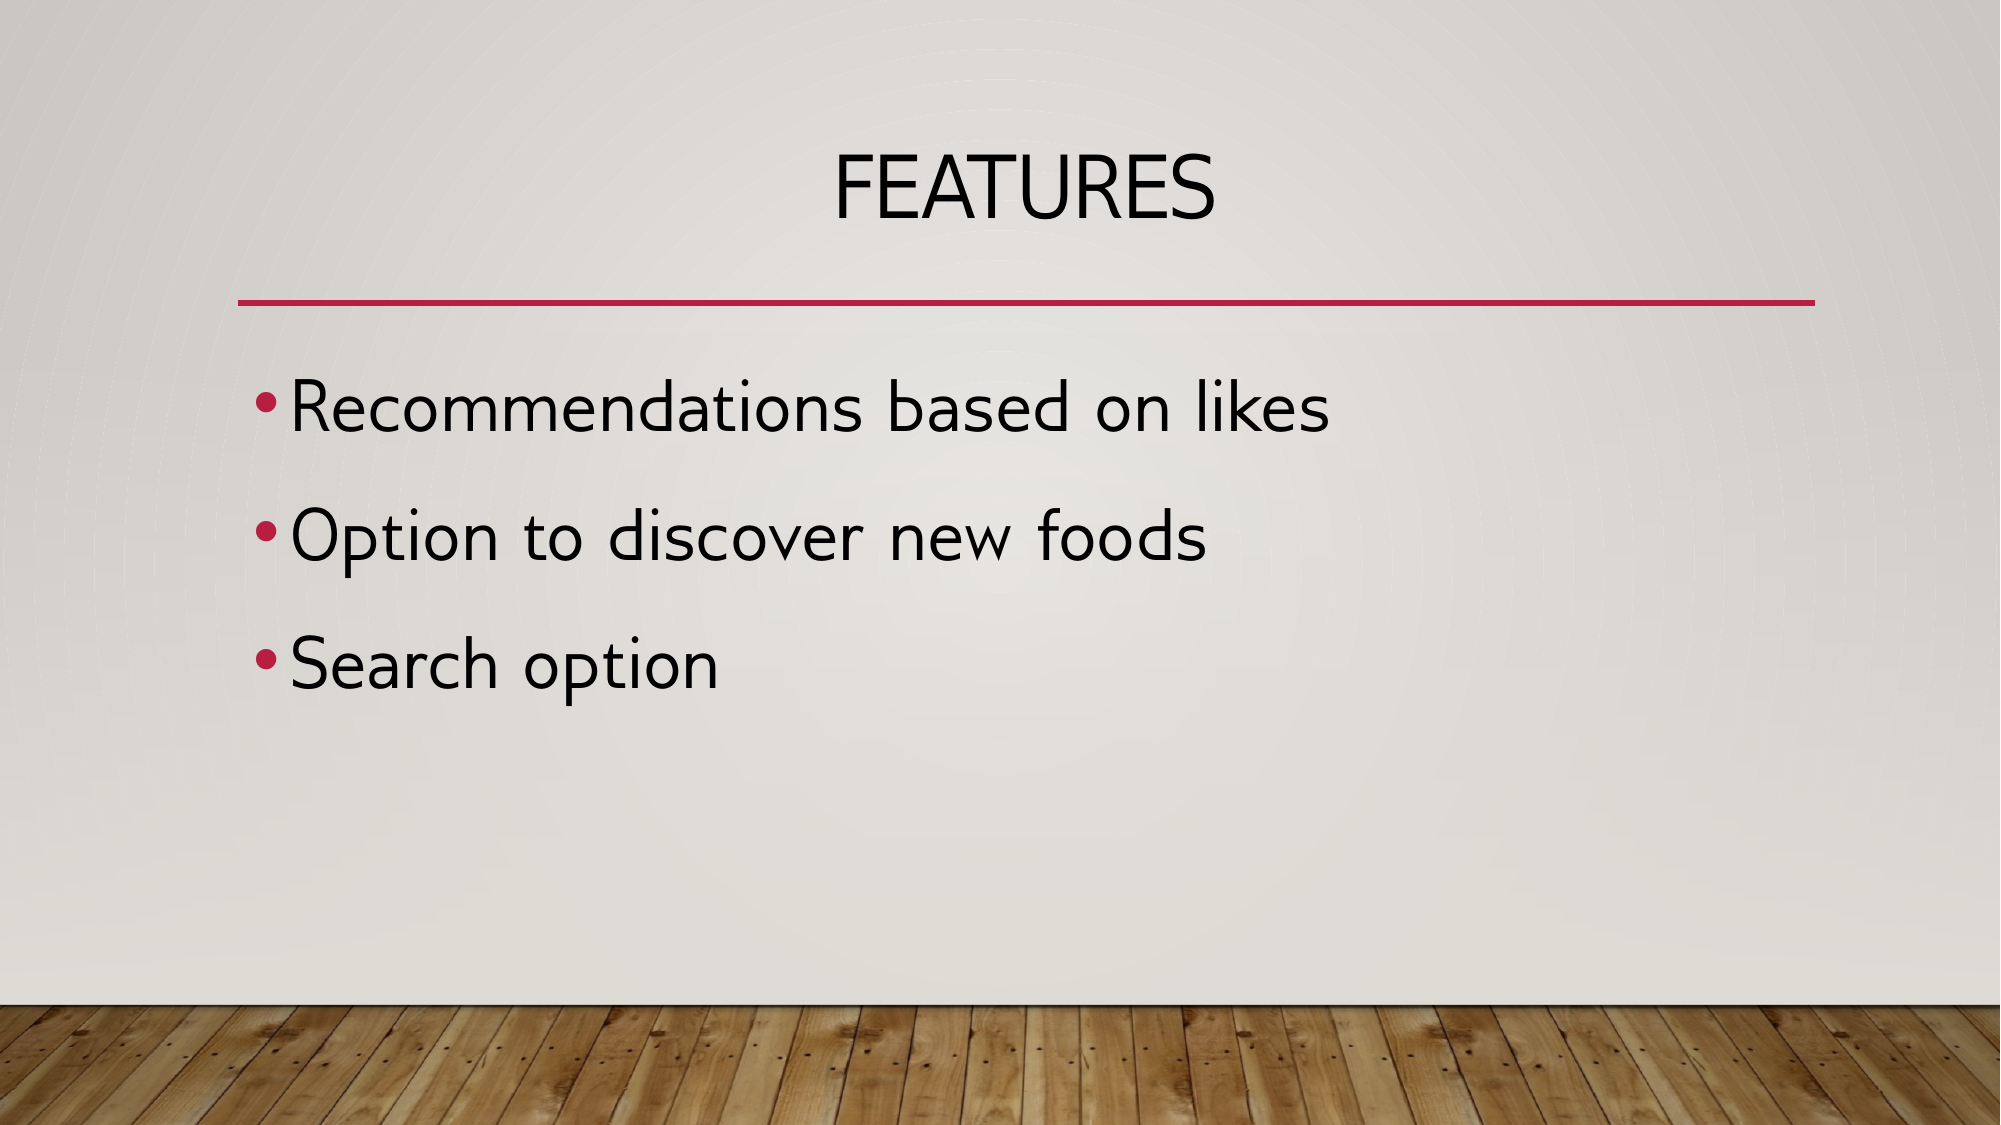

# features
Recommendations based on likes
Option to discover new foods
Search option